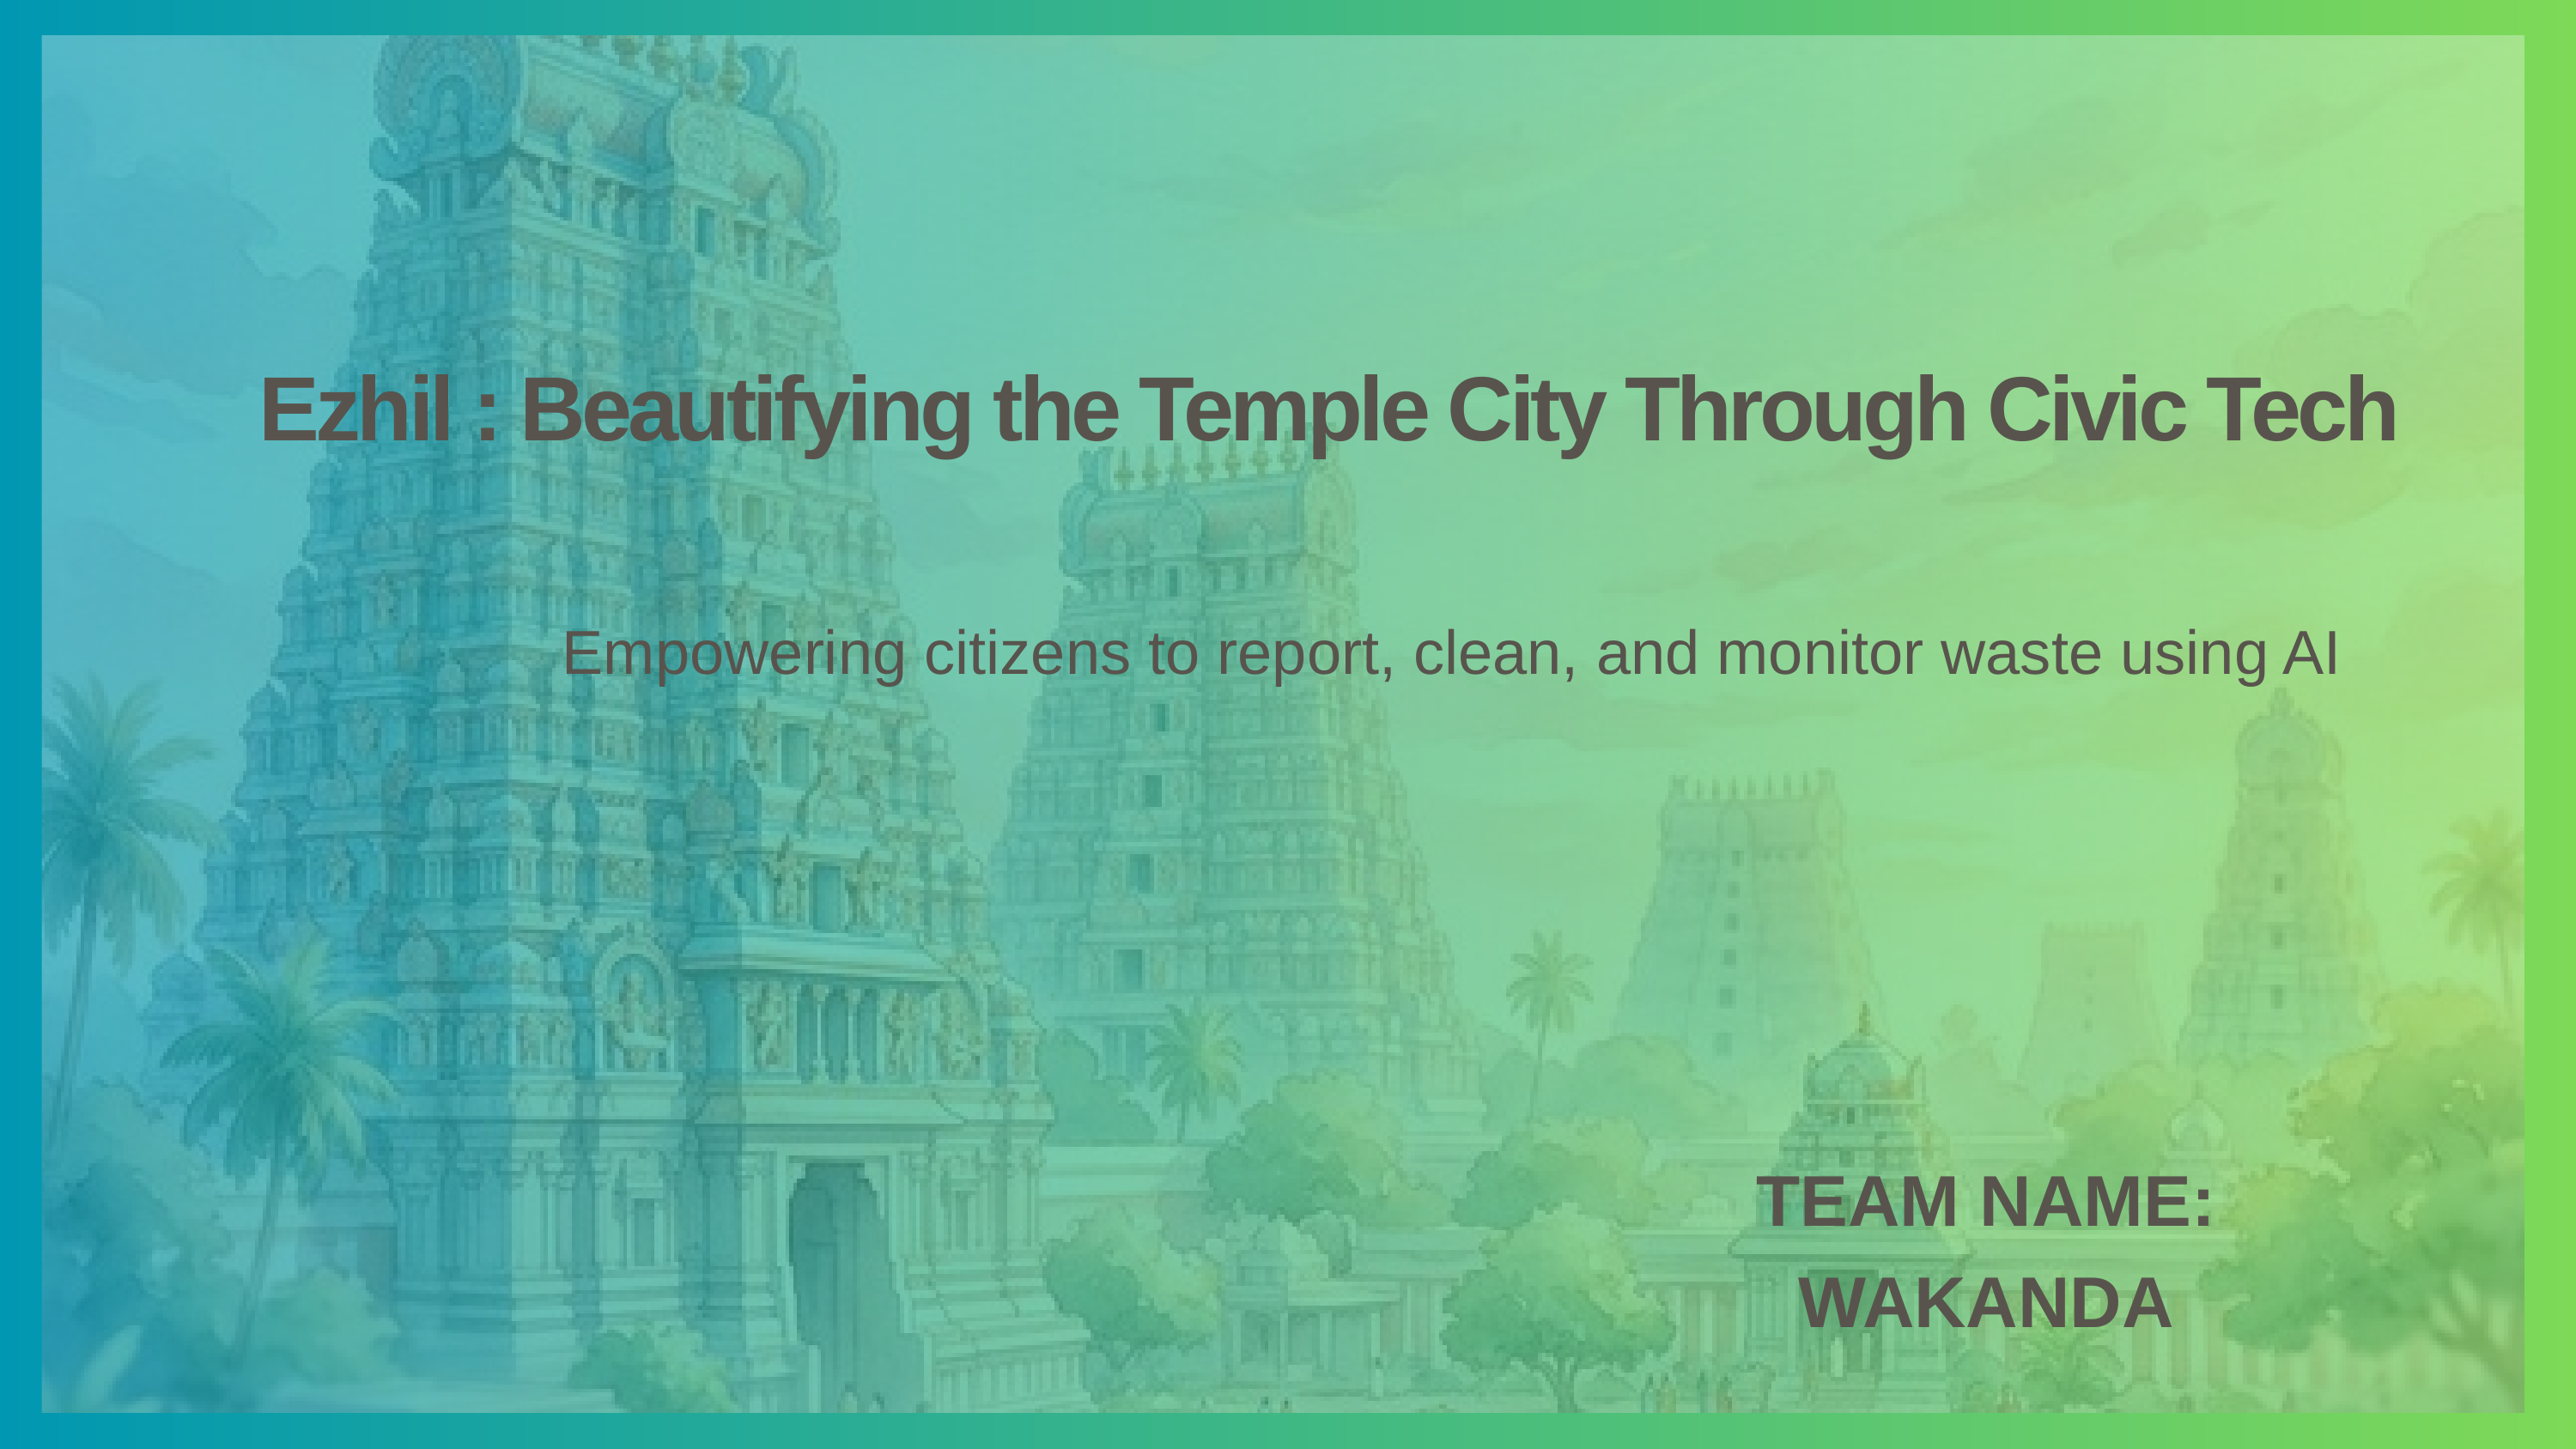

Ezhil : Beautifying the Temple City Through Civic Tech

 Empowering citizens to report, clean, and monitor waste using AI
TEAM NAME: WAKANDA